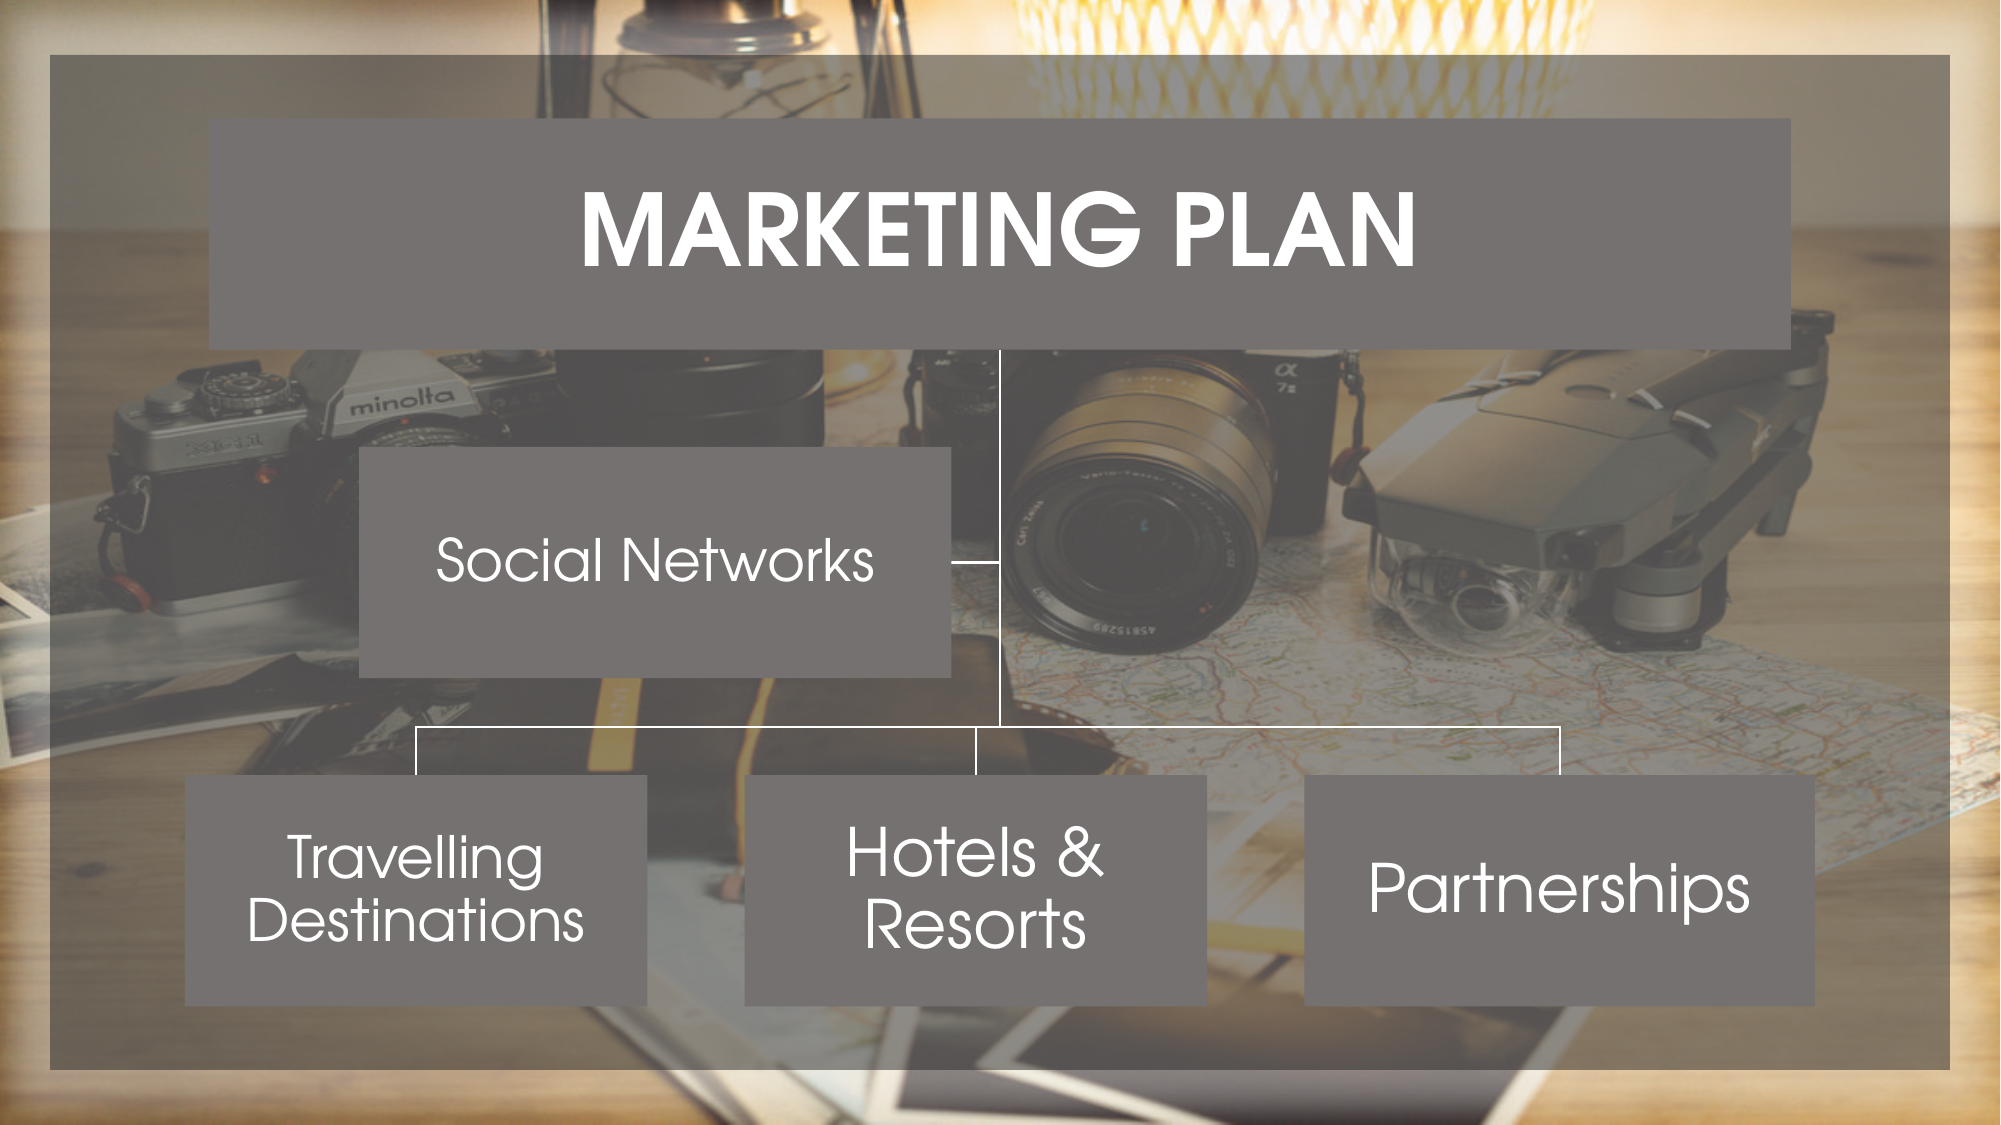

MARKETING PLAN
Travelling Destinations
Hotels & Resorts
Partnerships
Social Networks